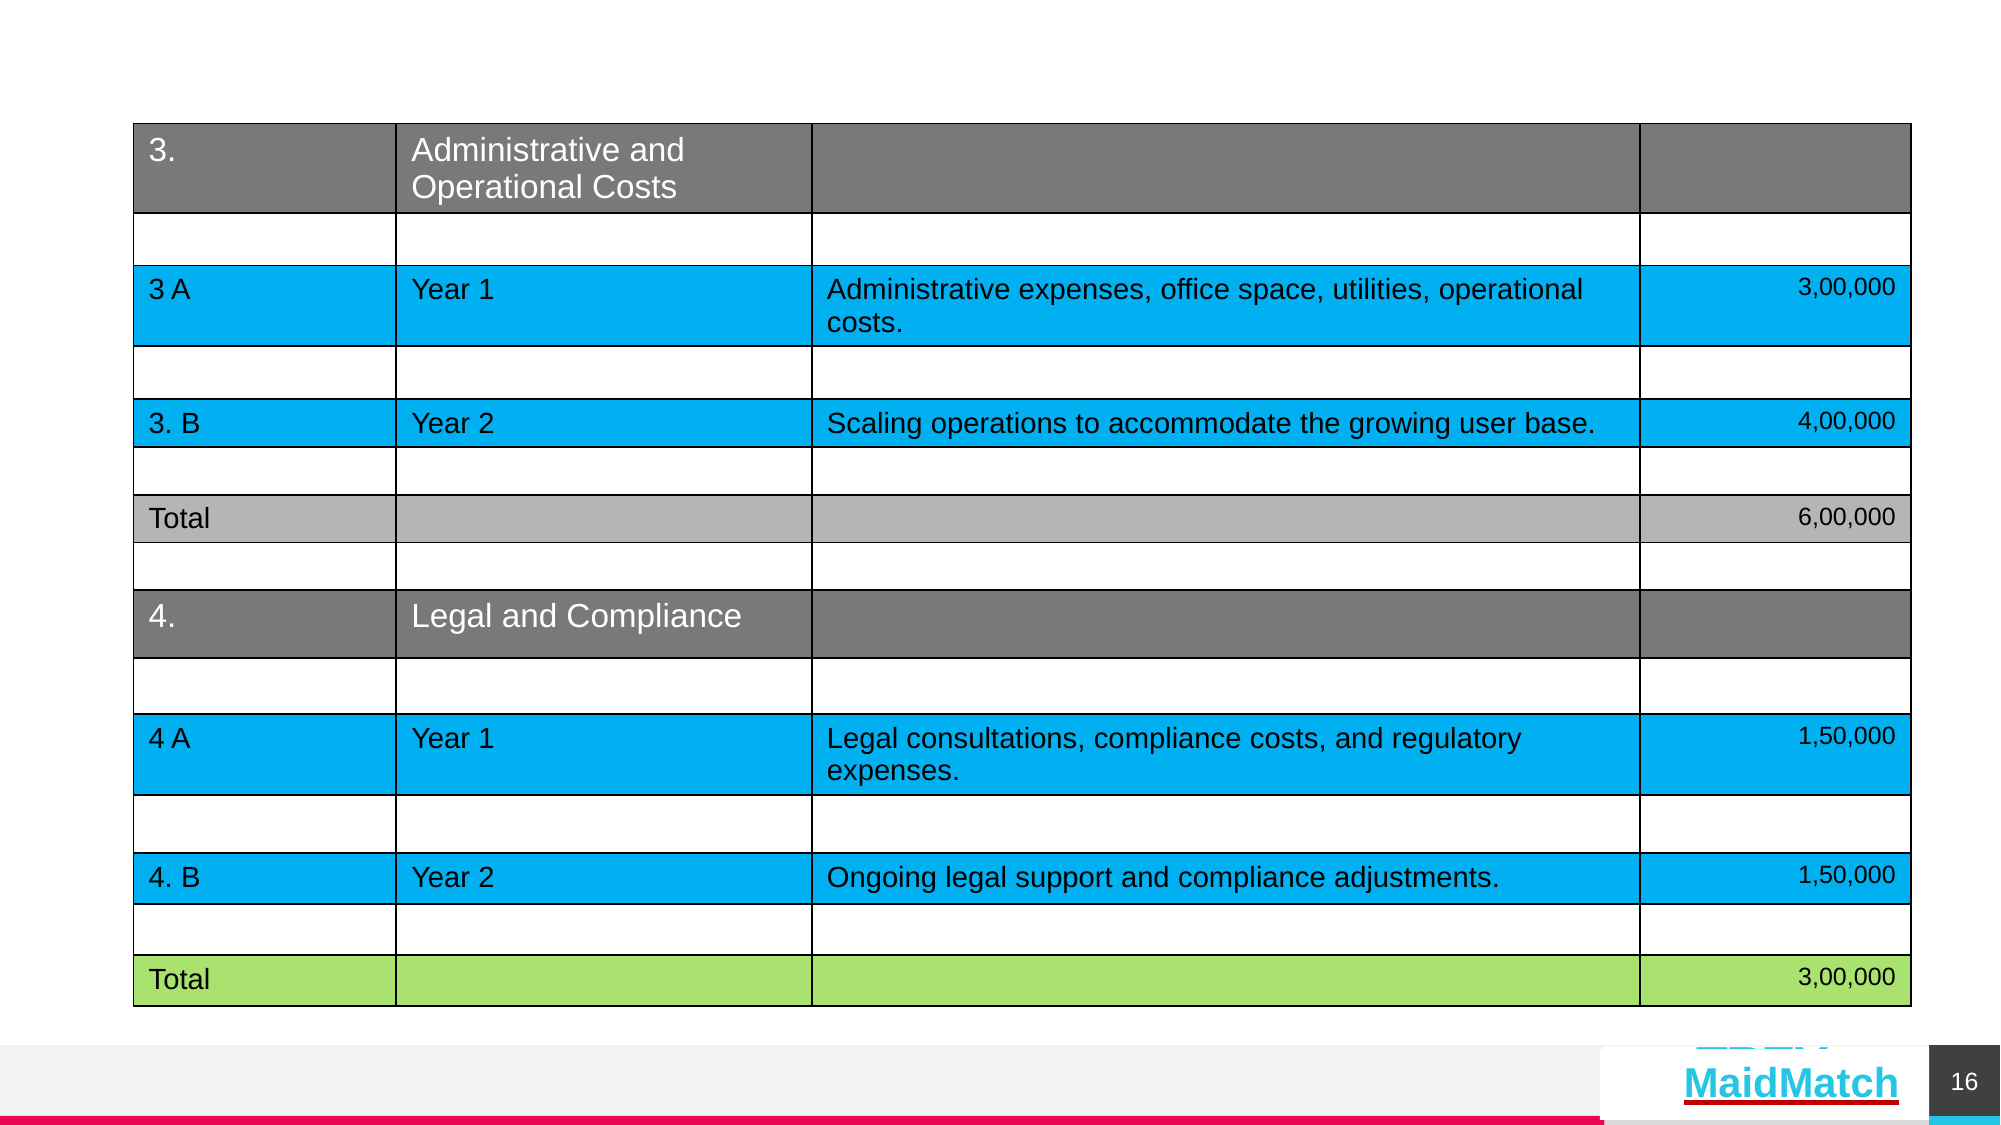

| 3. | Administrative and Operational Costs |  |  |
| --- | --- | --- | --- |
|  |  |  |  |
| 3 A | Year 1 | Administrative expenses, office space, utilities, operational costs. | 3,00,000 |
|  |  |  |  |
| 3. B | Year 2 | Scaling operations to accommodate the growing user base. | 4,00,000 |
|  |  |  |  |
| Total |  |  | 6,00,000 |
|  |  |  |  |
| 4. | Legal and Compliance |  |  |
|  |  |  |  |
| 4 A | Year 1 | Legal consultations, compliance costs, and regulatory expenses. | 1,50,000 |
|  |  |  |  |
| 4. B | Year 2 | Ongoing legal support and compliance adjustments. | 1,50,000 |
|  |  |  |  |
| Total |  |  | 3,00,000 |
16
MaidMatch